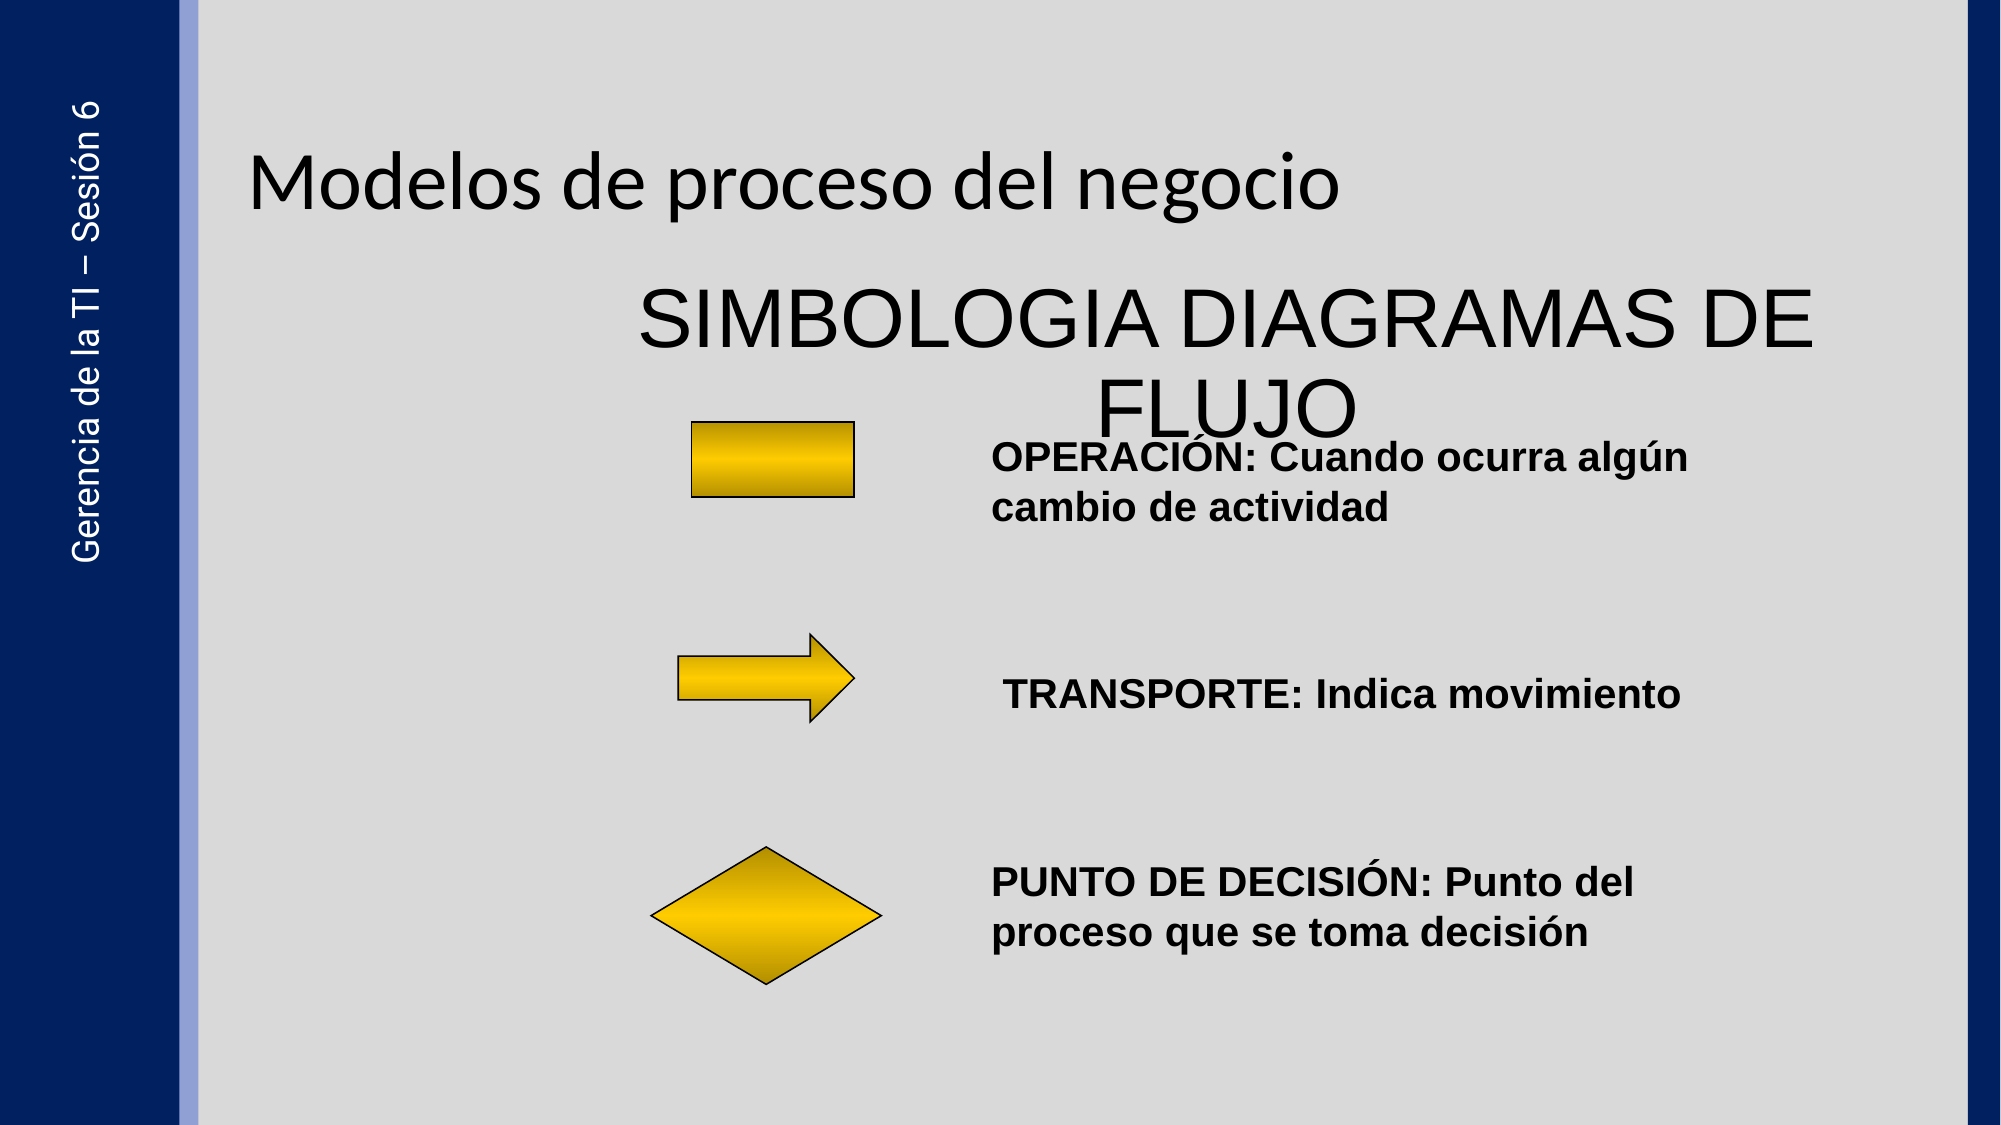

Modelos de proceso del negocio
SIMBOLOGIA DIAGRAMAS DE FLUJO

OPERACIÓN: Cuando ocurra algún cambio de actividad
Gerencia de la TI – Sesión 6

 TRANSPORTE: Indica movimiento

PUNTO DE DECISIÓN: Punto del proceso que se toma decisión